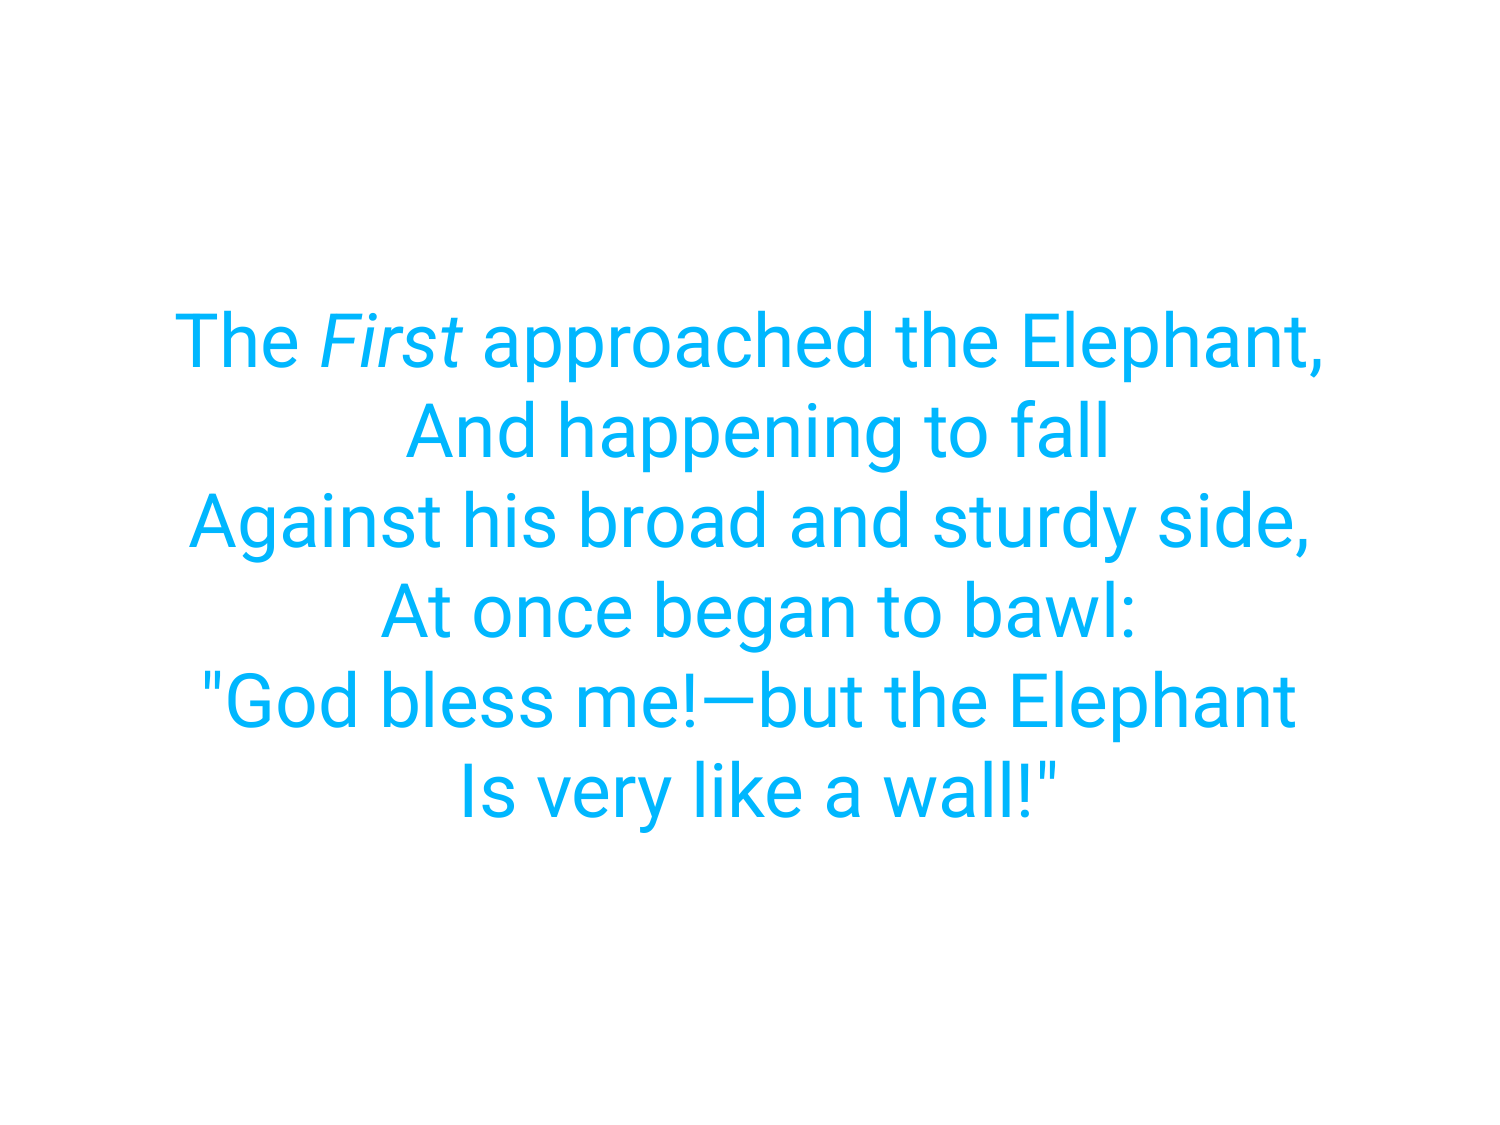

# The First approached the Elephant,  And happening to fall Against his broad and sturdy side,  At once began to bawl: "God bless me!—but the Elephant  Is very like a wall!"